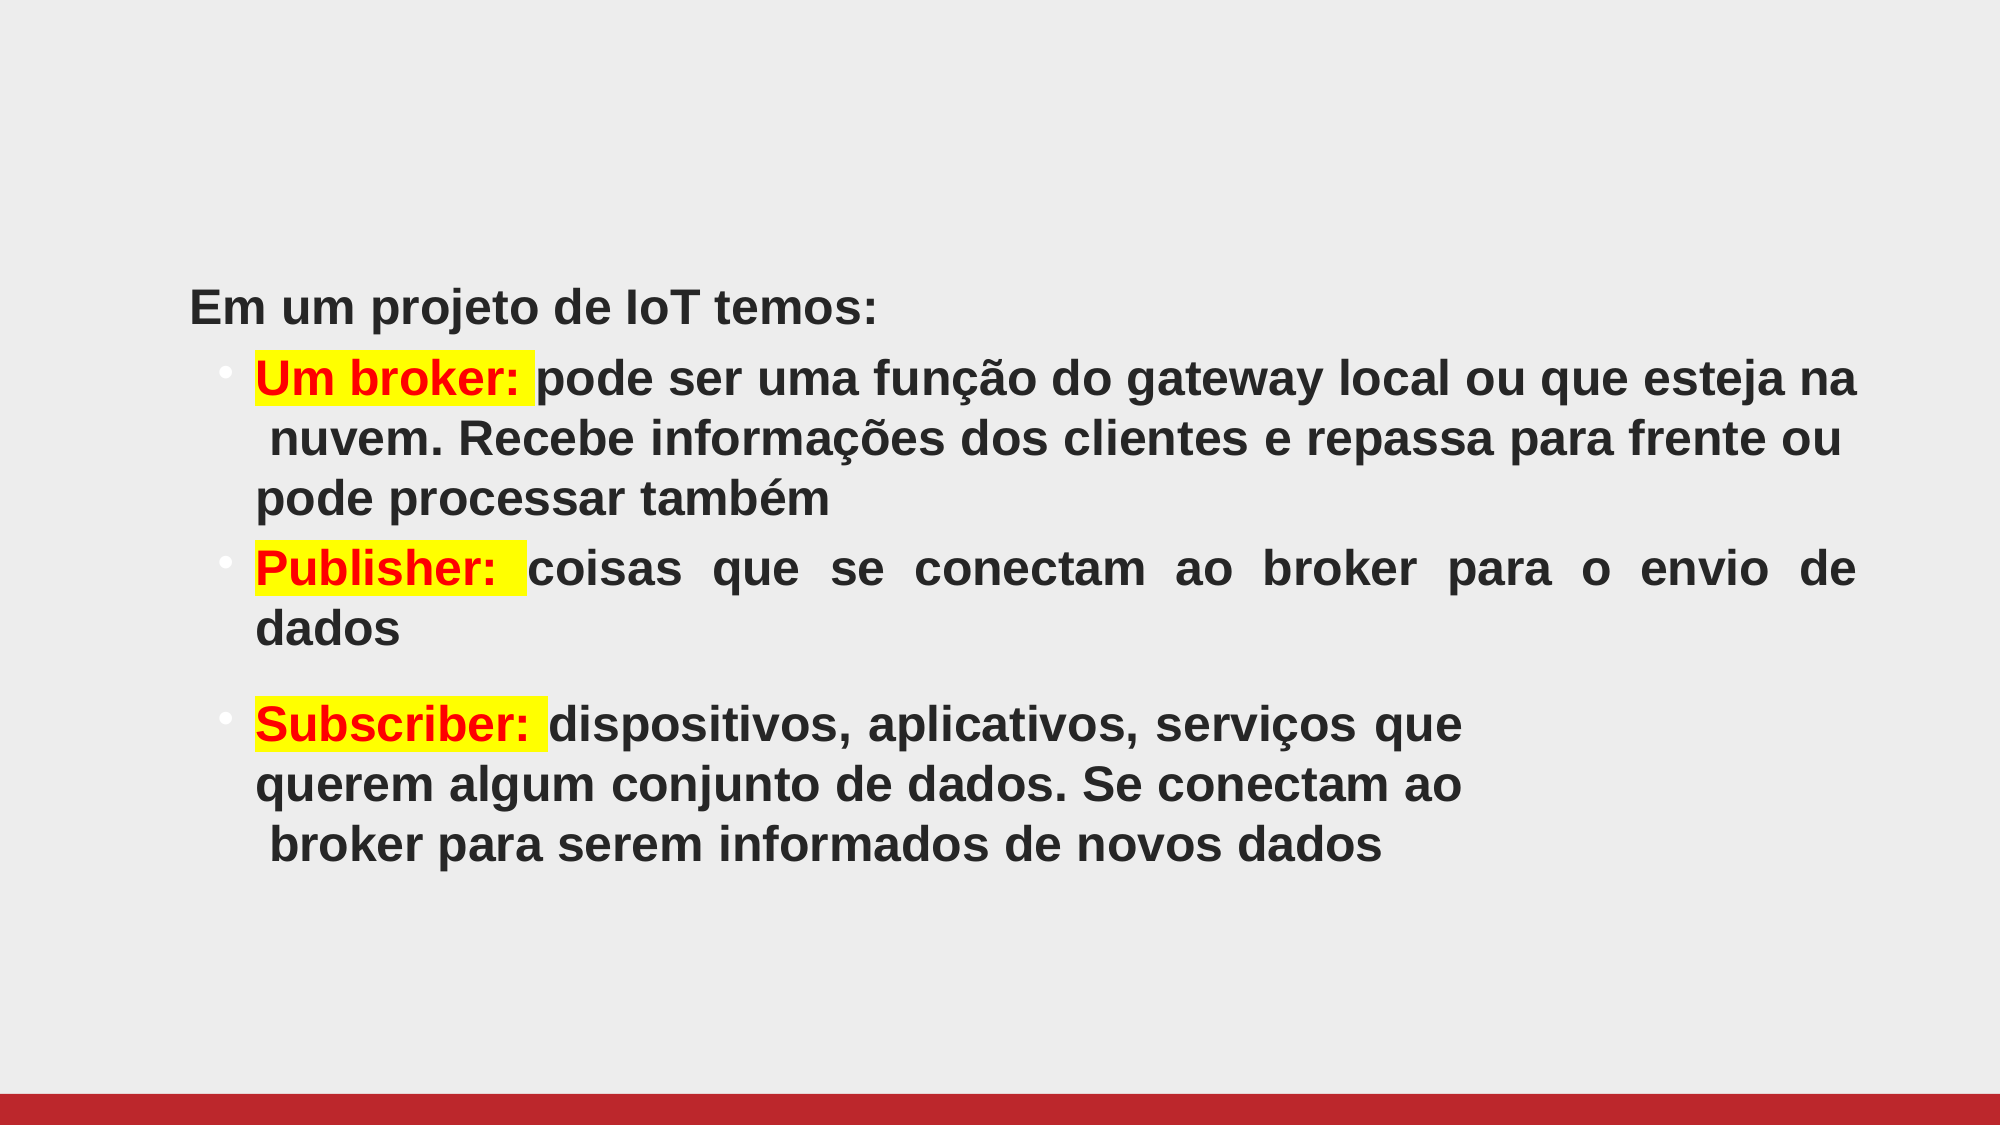

Em um projeto de IoT temos:
Um broker: pode ser uma função do gateway local ou que esteja na  nuvem. Recebe informações dos clientes e repassa para frente ou  pode processar também
Publisher: coisas que se conectam ao broker para o envio de dados
Subscriber: dispositivos, aplicativos, serviços que querem algum conjunto de dados. Se conectam ao  broker para serem informados de novos dados